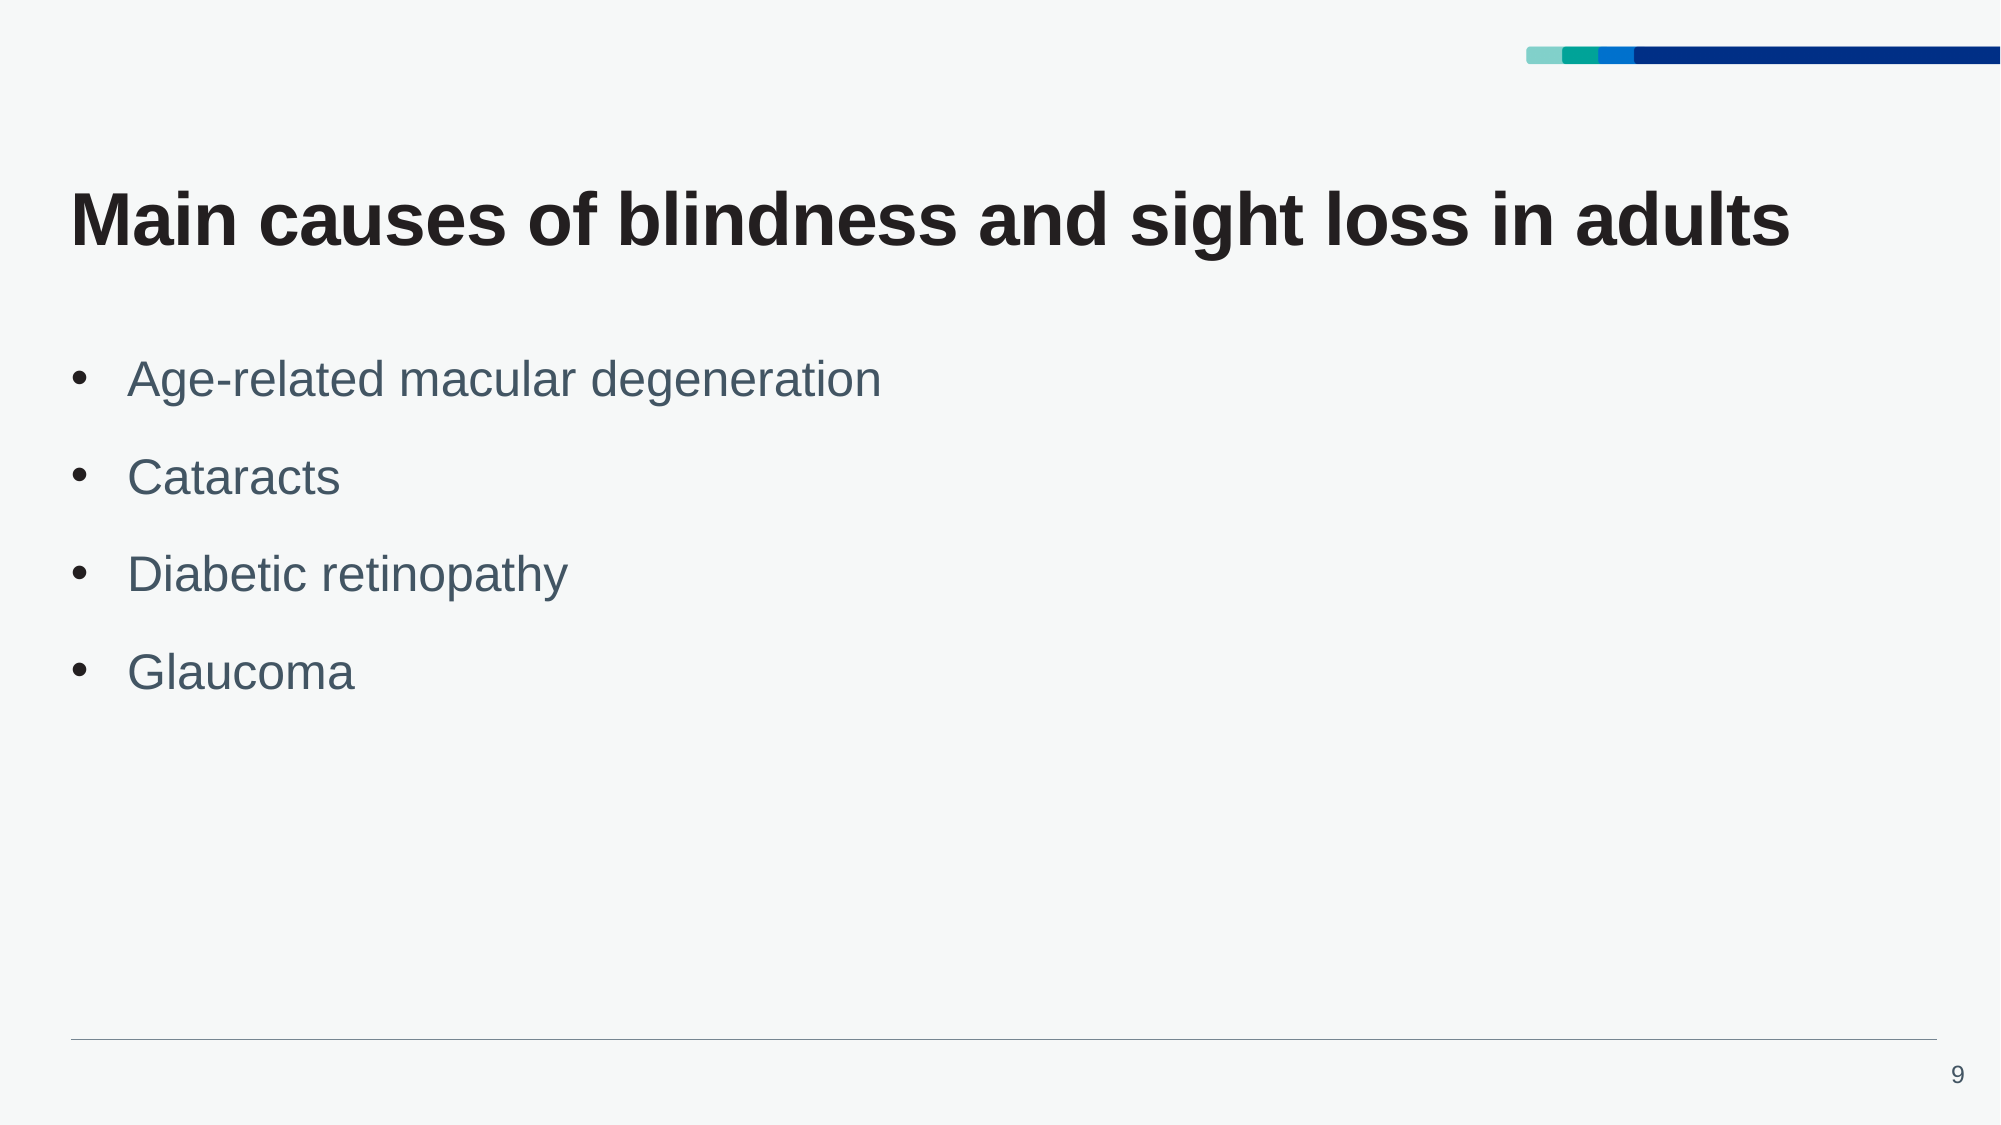

# Main causes of blindness and sight loss in adults
Age-related macular degeneration
Cataracts
Diabetic retinopathy
Glaucoma